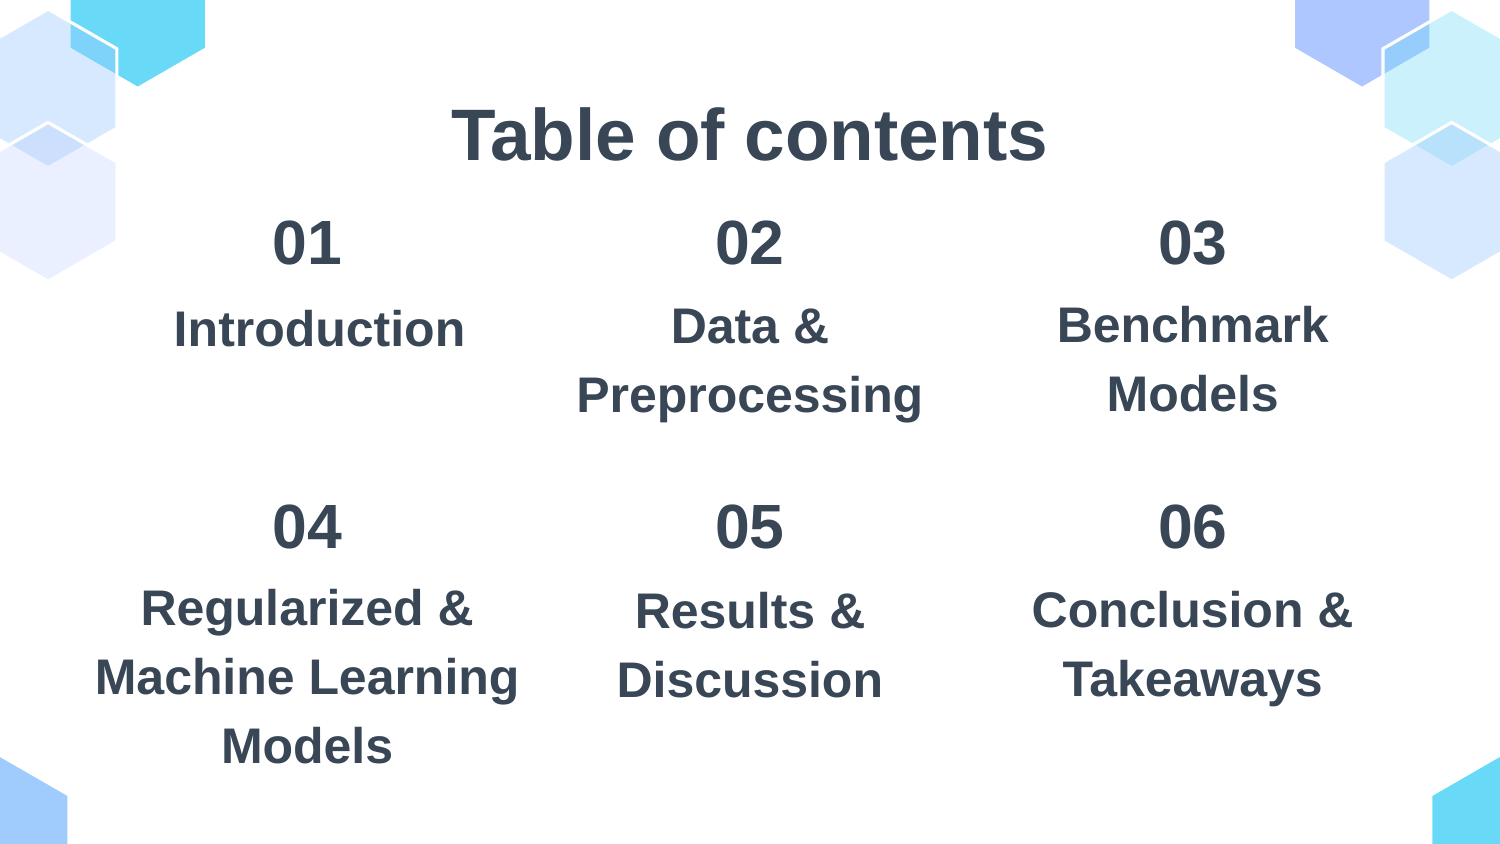

# Table of contents
01
02
03
Benchmark Models
Data & Preprocessing
Introduction
04
05
06
Conclusion & Takeaways
Results & Discussion
Regularized & Machine Learning Models